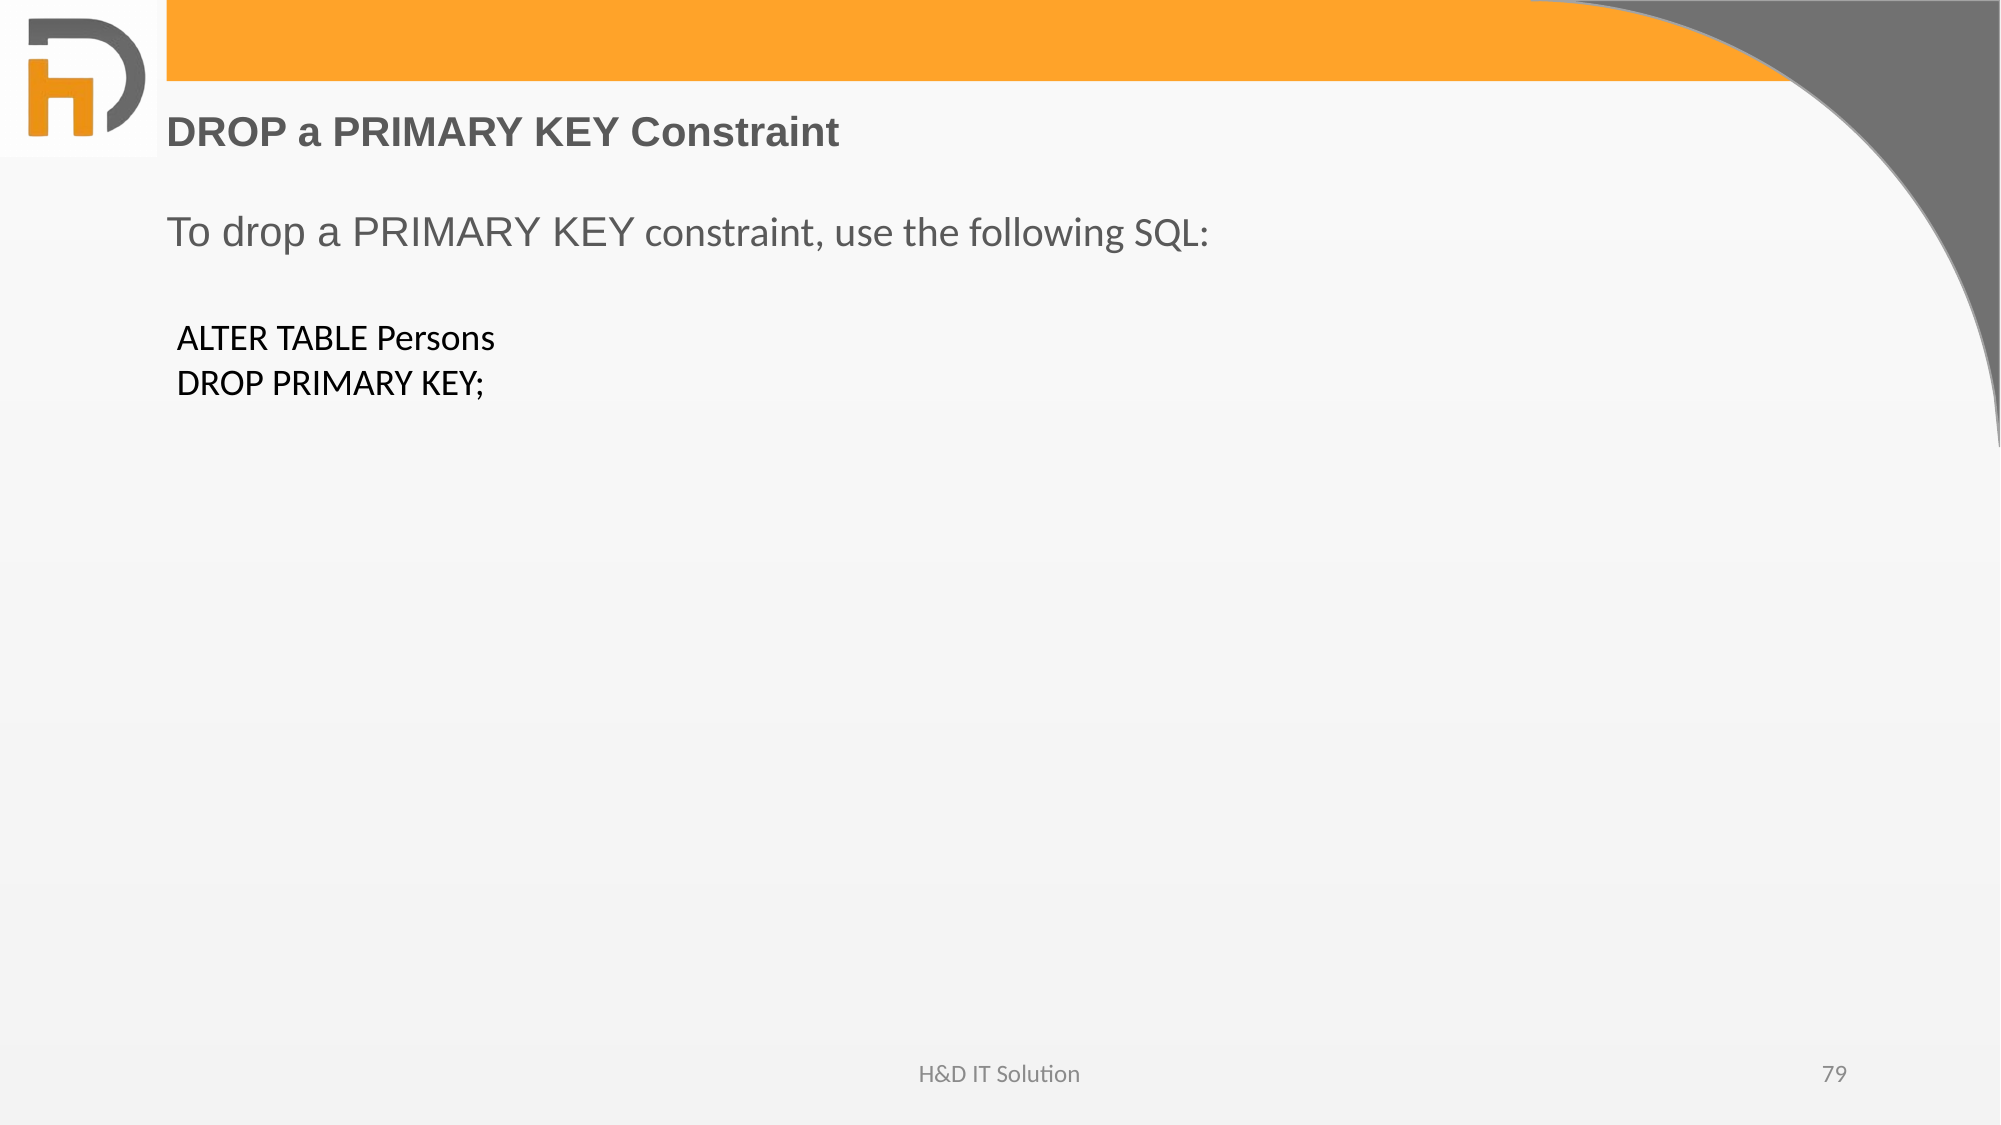

DROP a PRIMARY KEY Constraint

To drop a PRIMARY KEY constraint, use the following SQL:
ALTER TABLE Persons
DROP PRIMARY KEY;
H&D IT Solution
79